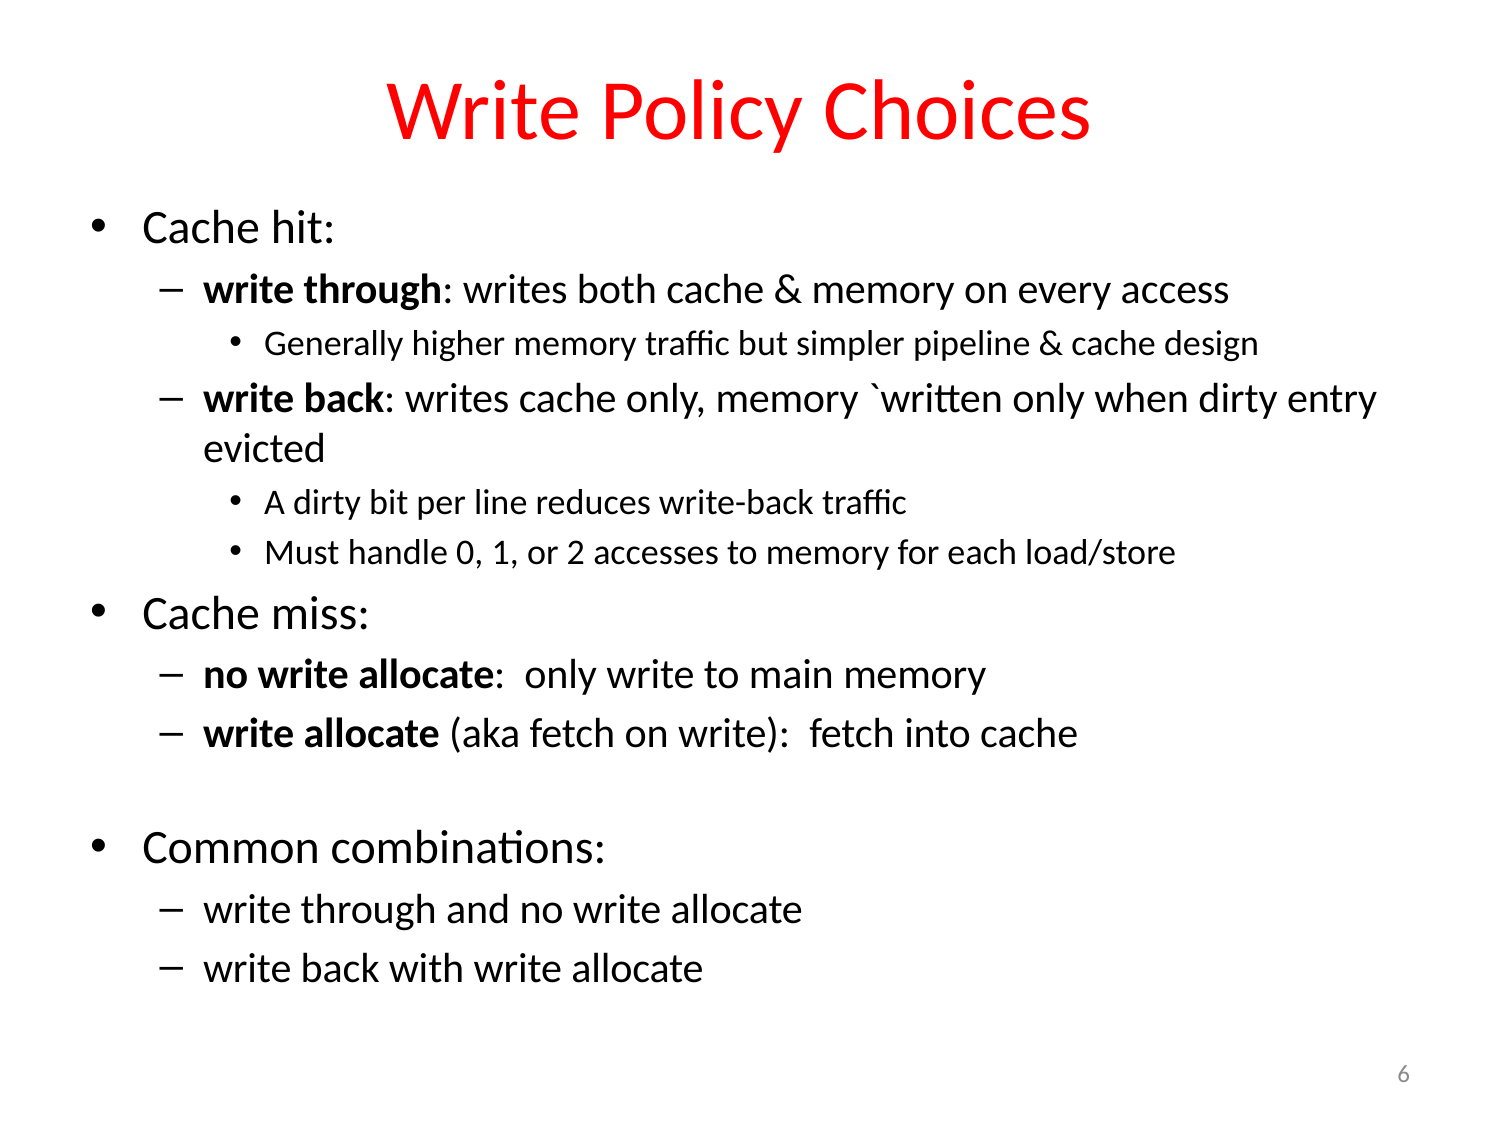

# Write Policy Choices
Cache hit:
write through: writes both cache & memory on every access
Generally higher memory traffic but simpler pipeline & cache design
write back: writes cache only, memory `written only when dirty entry evicted
A dirty bit per line reduces write-back traffic
Must handle 0, 1, or 2 accesses to memory for each load/store
Cache miss:
no write allocate:  only write to main memory
write allocate (aka fetch on write):  fetch into cache
Common combinations:
write through and no write allocate
write back with write allocate
6